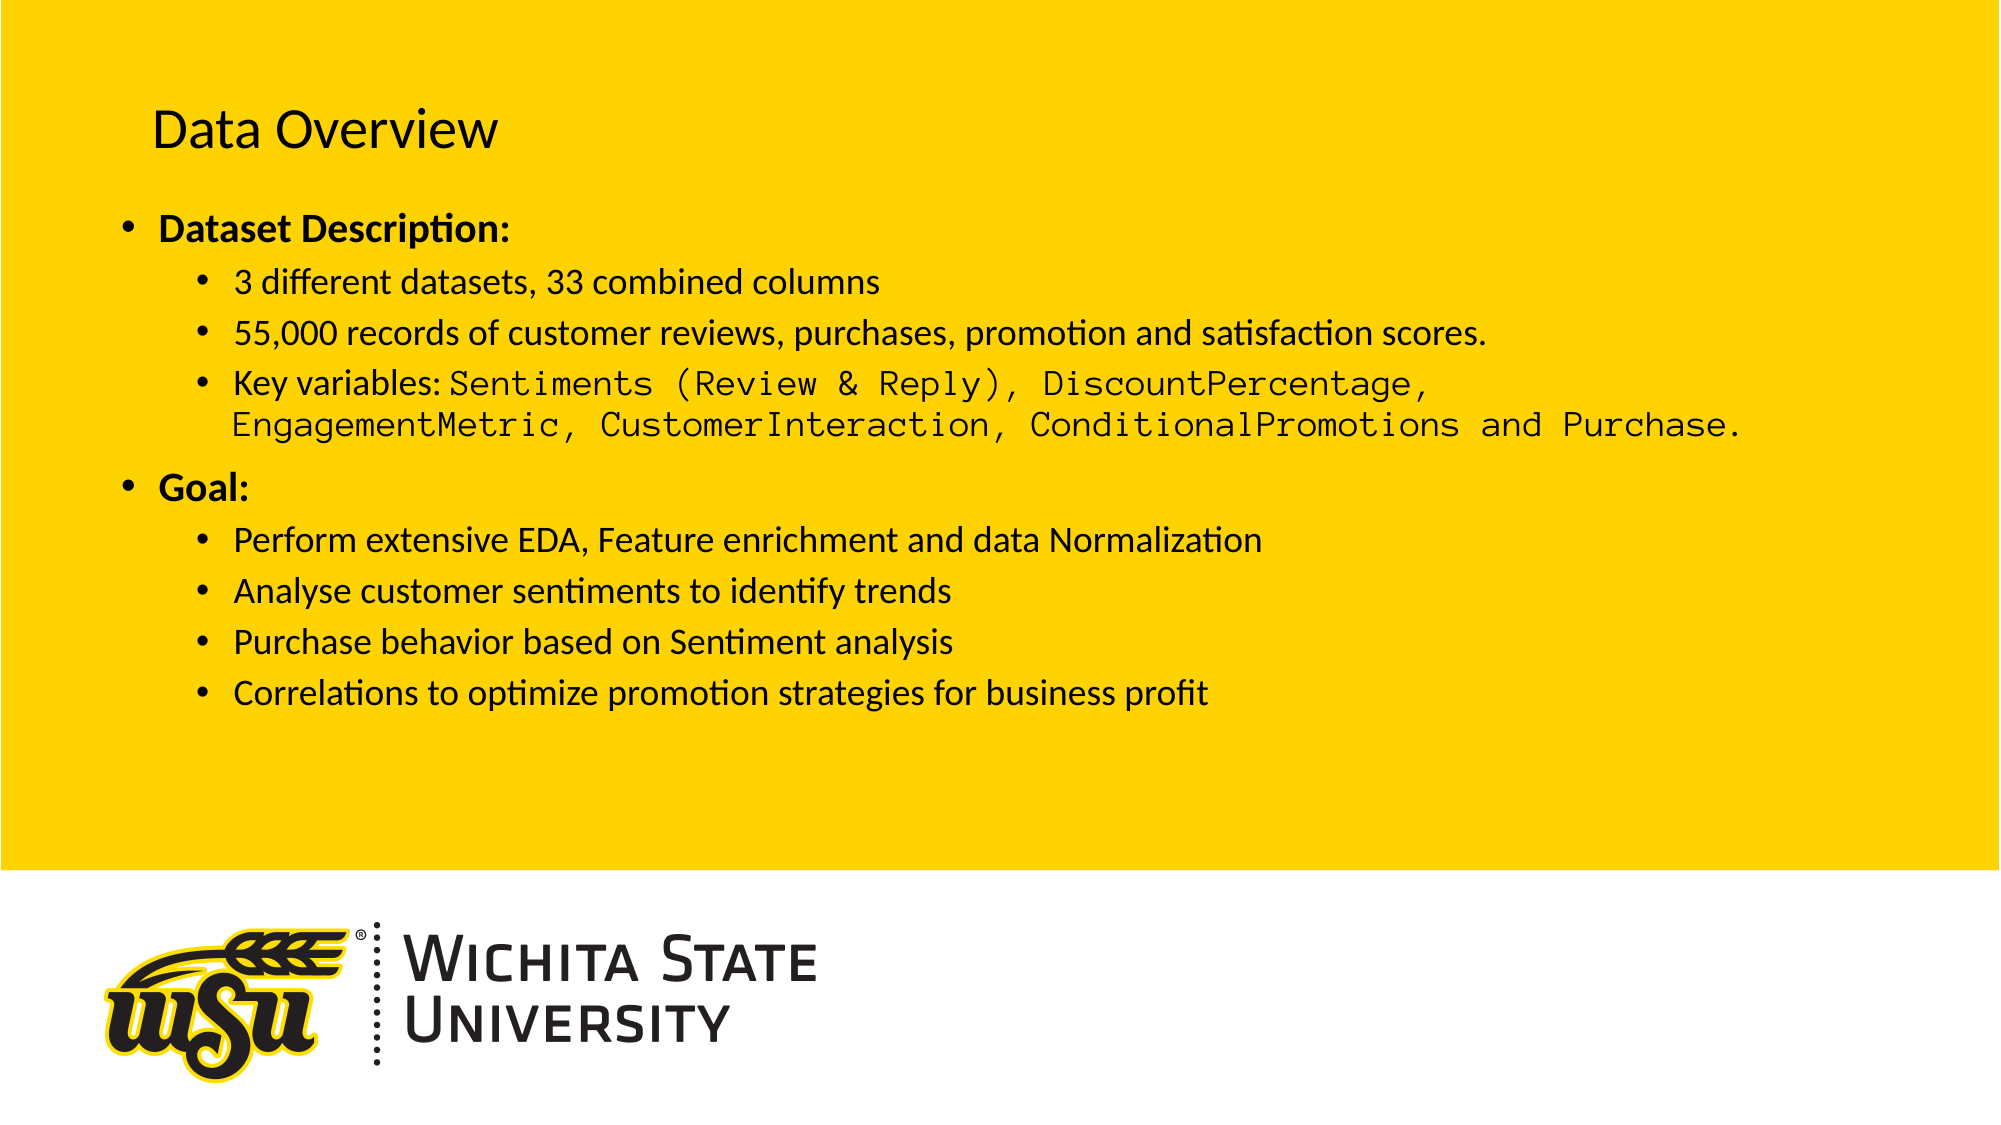

# Data Overview
Dataset Description:
3 different datasets, 33 combined columns
55,000 records of customer reviews, purchases, promotion and satisfaction scores.
Key variables: Sentiments (Review & Reply), DiscountPercentage, EngagementMetric, CustomerInteraction, ConditionalPromotions and Purchase.
Goal:
Perform extensive EDA, Feature enrichment and data Normalization
Analyse customer sentiments to identify trends
Purchase behavior based on Sentiment analysis
Correlations to optimize promotion strategies for business profit